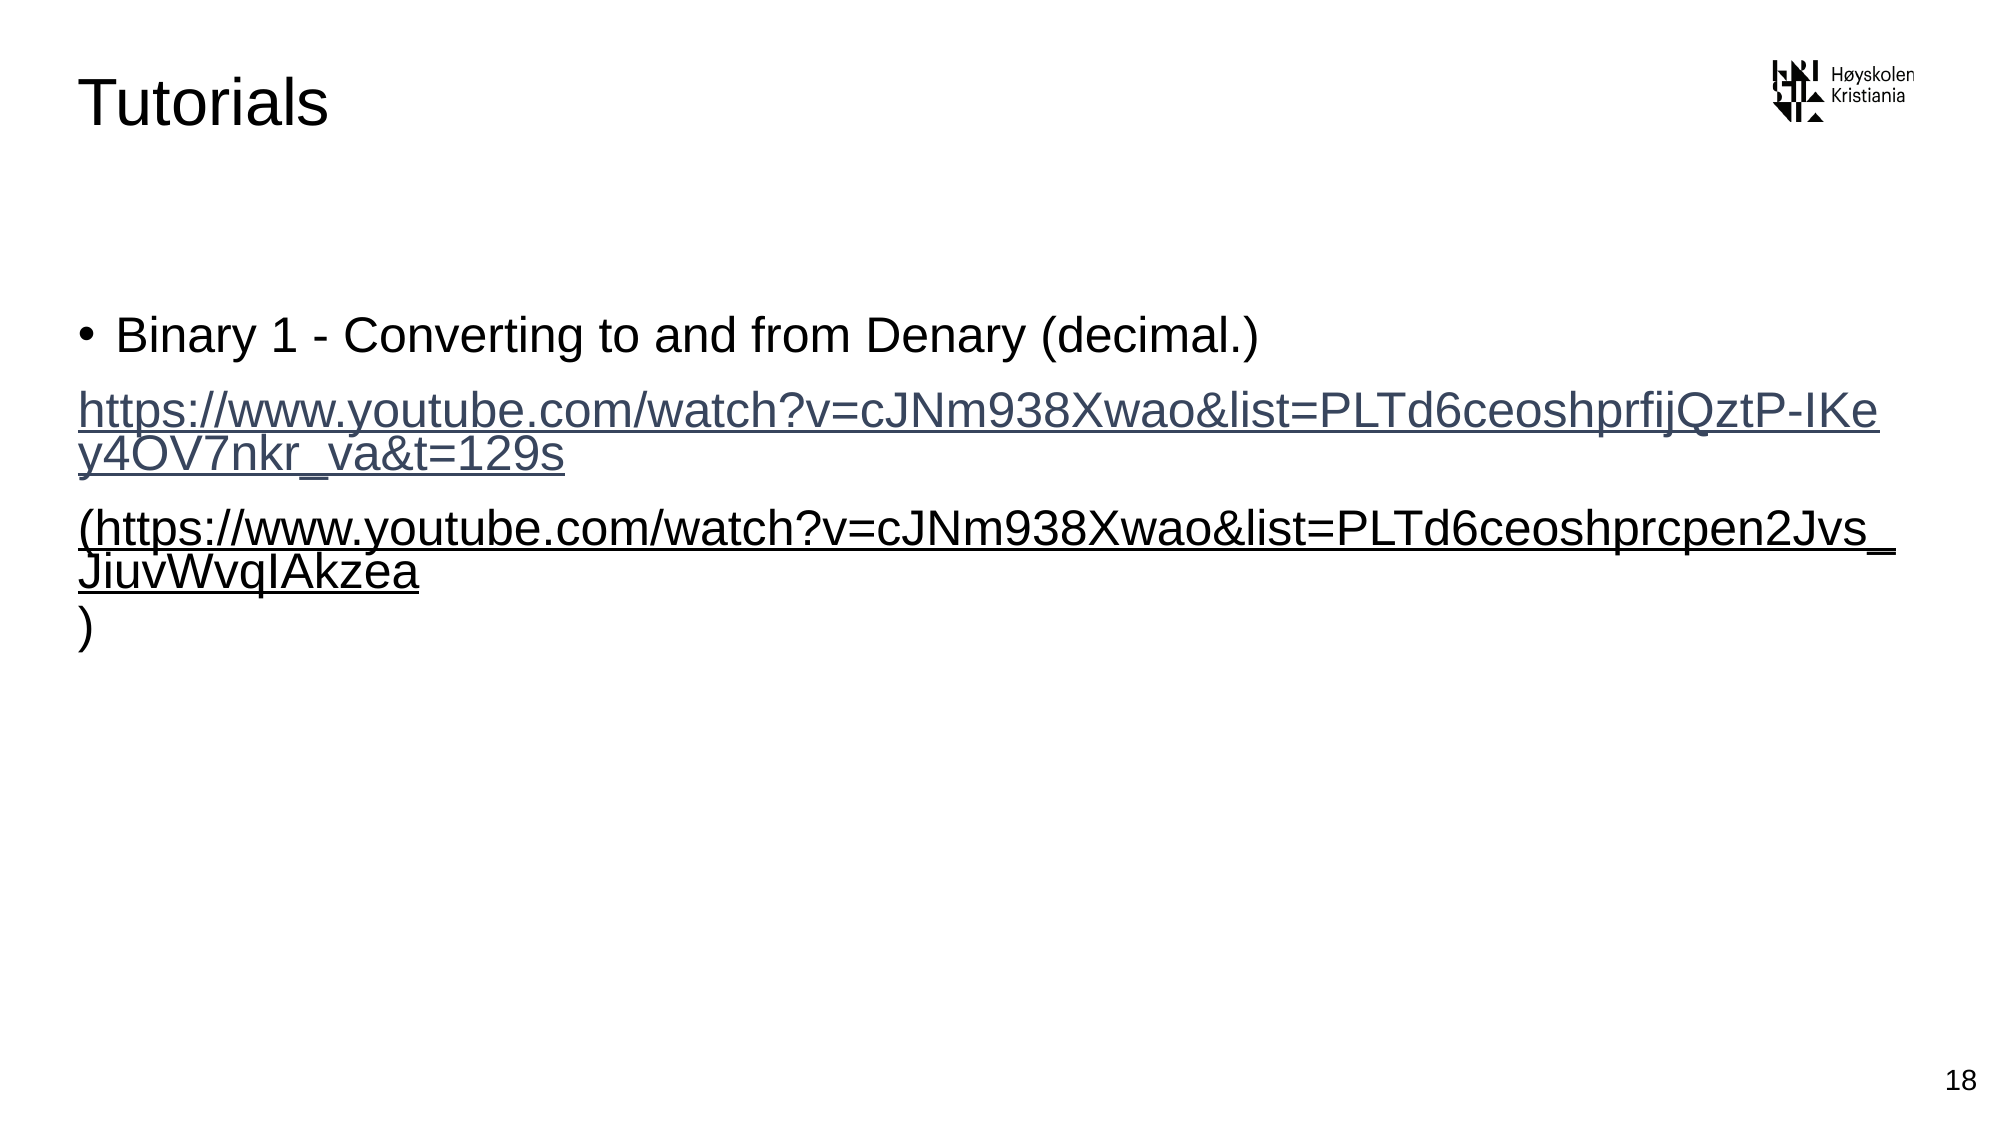

# Tutorials
Binary 1 - Converting to and from Denary (decimal.)
https://www.youtube.com/watch?v=cJNm938Xwao&list=PLTd6ceoshprfijQztP-IKey4OV7nkr_va&t=129s
(https://www.youtube.com/watch?v=cJNm938Xwao&list=PLTd6ceoshprcpen2Jvs_JiuvWvqIAkzea)